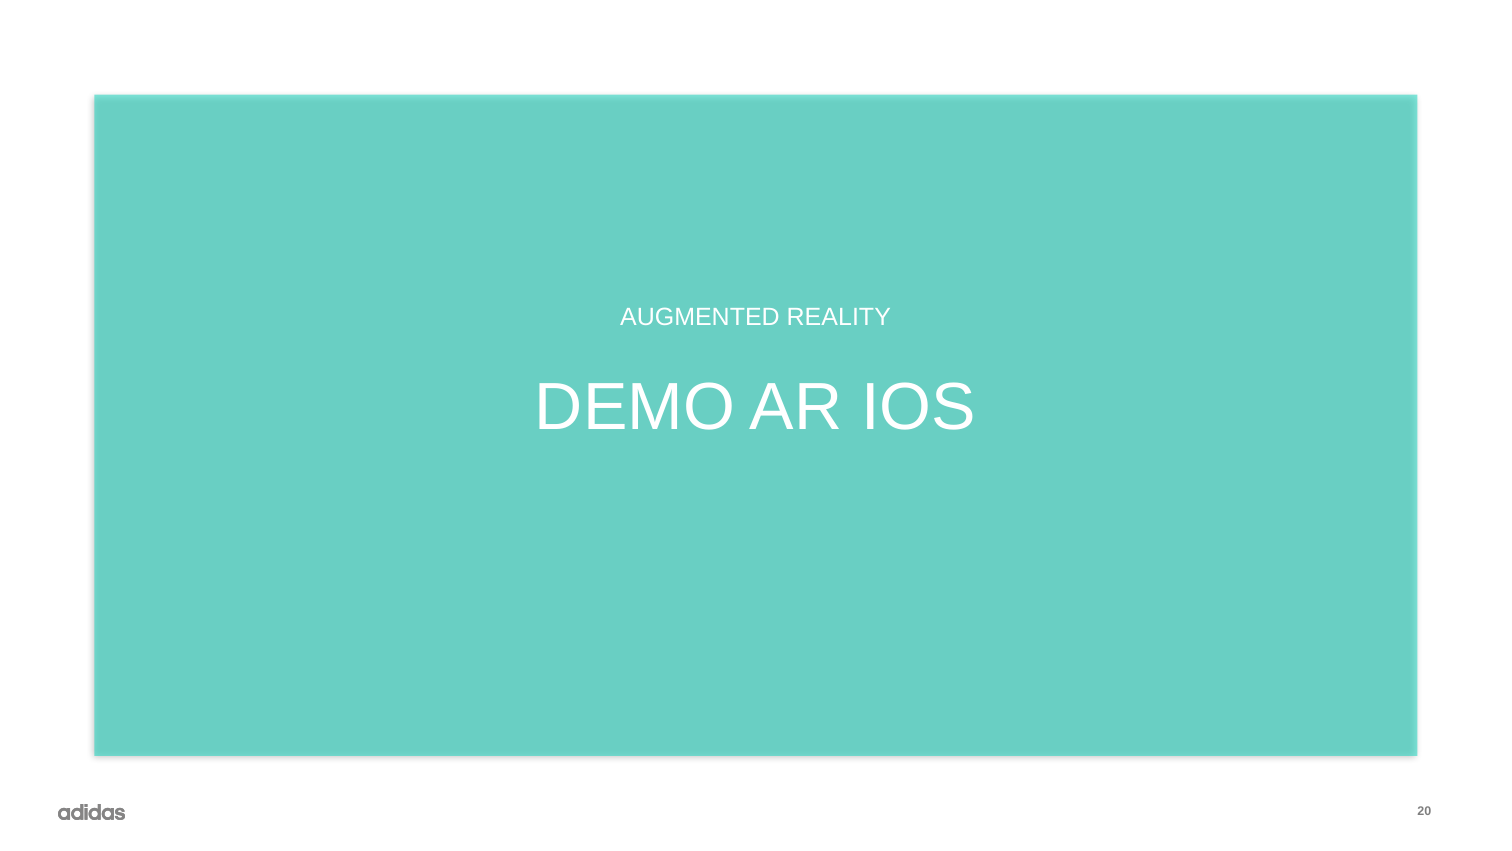

AUGMENTED reality
# Demo AR IOS
20